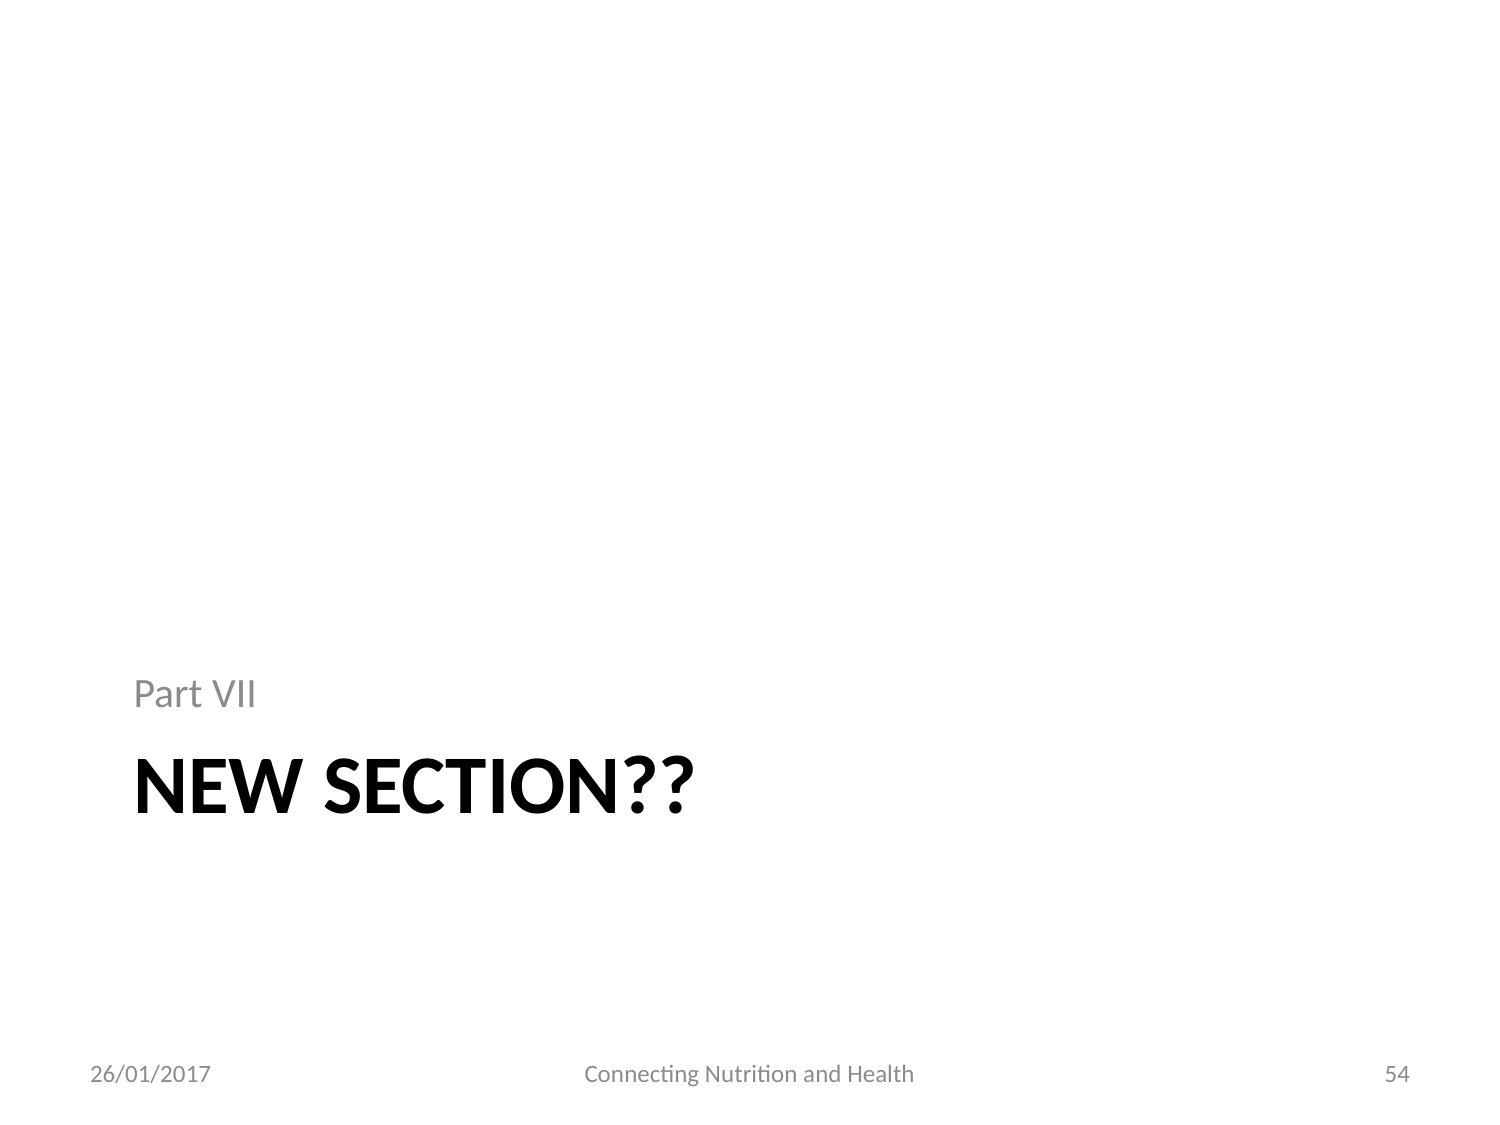

Part VII
# New section??
26/01/2017
Connecting Nutrition and Health
54